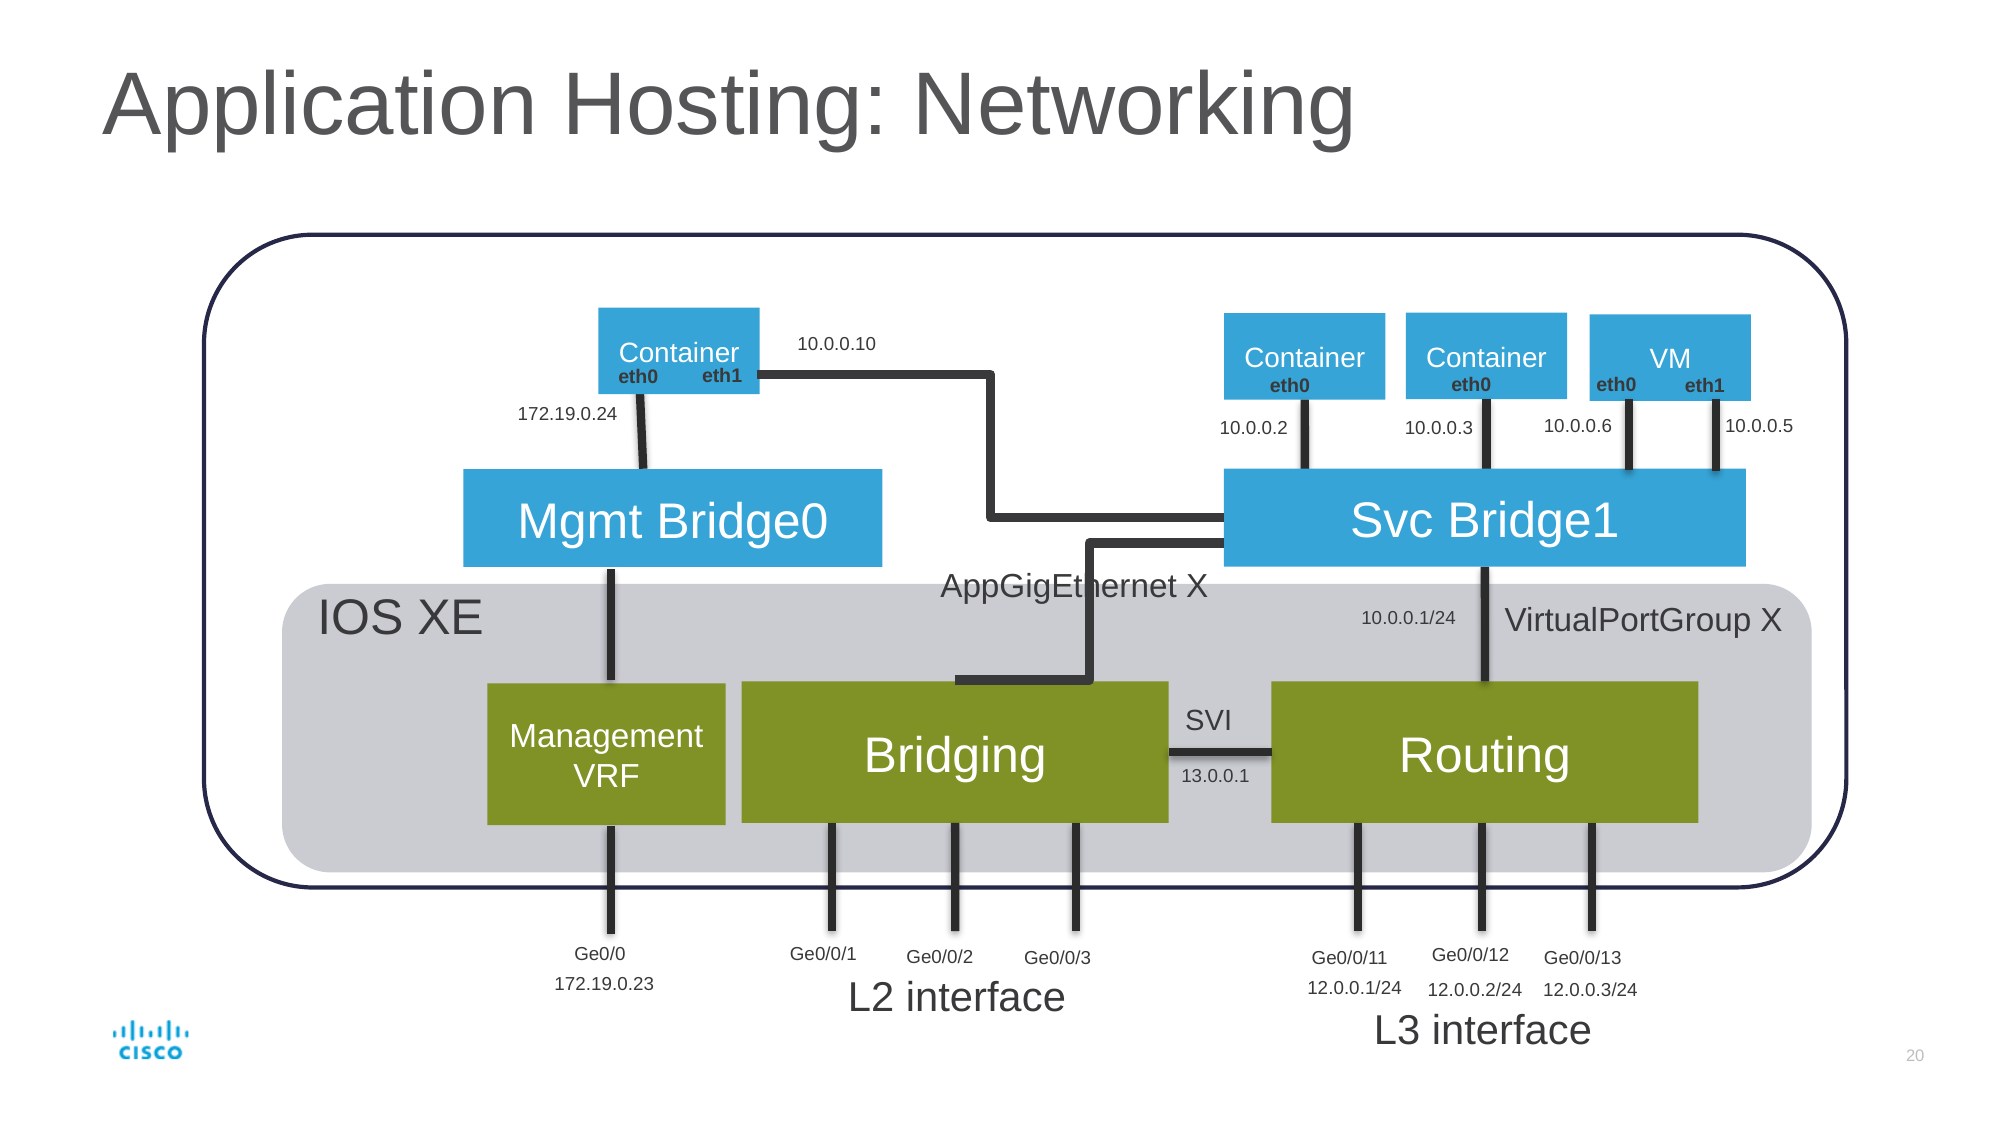

# Application Hosting: Networking

Container
Container
Container
VM
10.0.0.10
eth1
eth0
eth0
eth0
eth0
eth1
eth0
172.19.0.24
10.0.0.5
10.0.0.6
10.0.0.2
10.0.0.3
Svc Bridge1
Mgmt Bridge0
AppGigEthernet X
IOS XE

VirtualPortGroup X
10.0.0.1/24
Bridging
Routing
Management VRF
SVI
13.0.0.1
Ge0/0/1
Ge0/0
Ge0/0/12
Ge0/0/2
Ge0/0/3
Ge0/0/11
Ge0/0/13
L2 interface
172.19.0.23
12.0.0.1/24
12.0.0.2/24
12.0.0.3/24
L3 interface